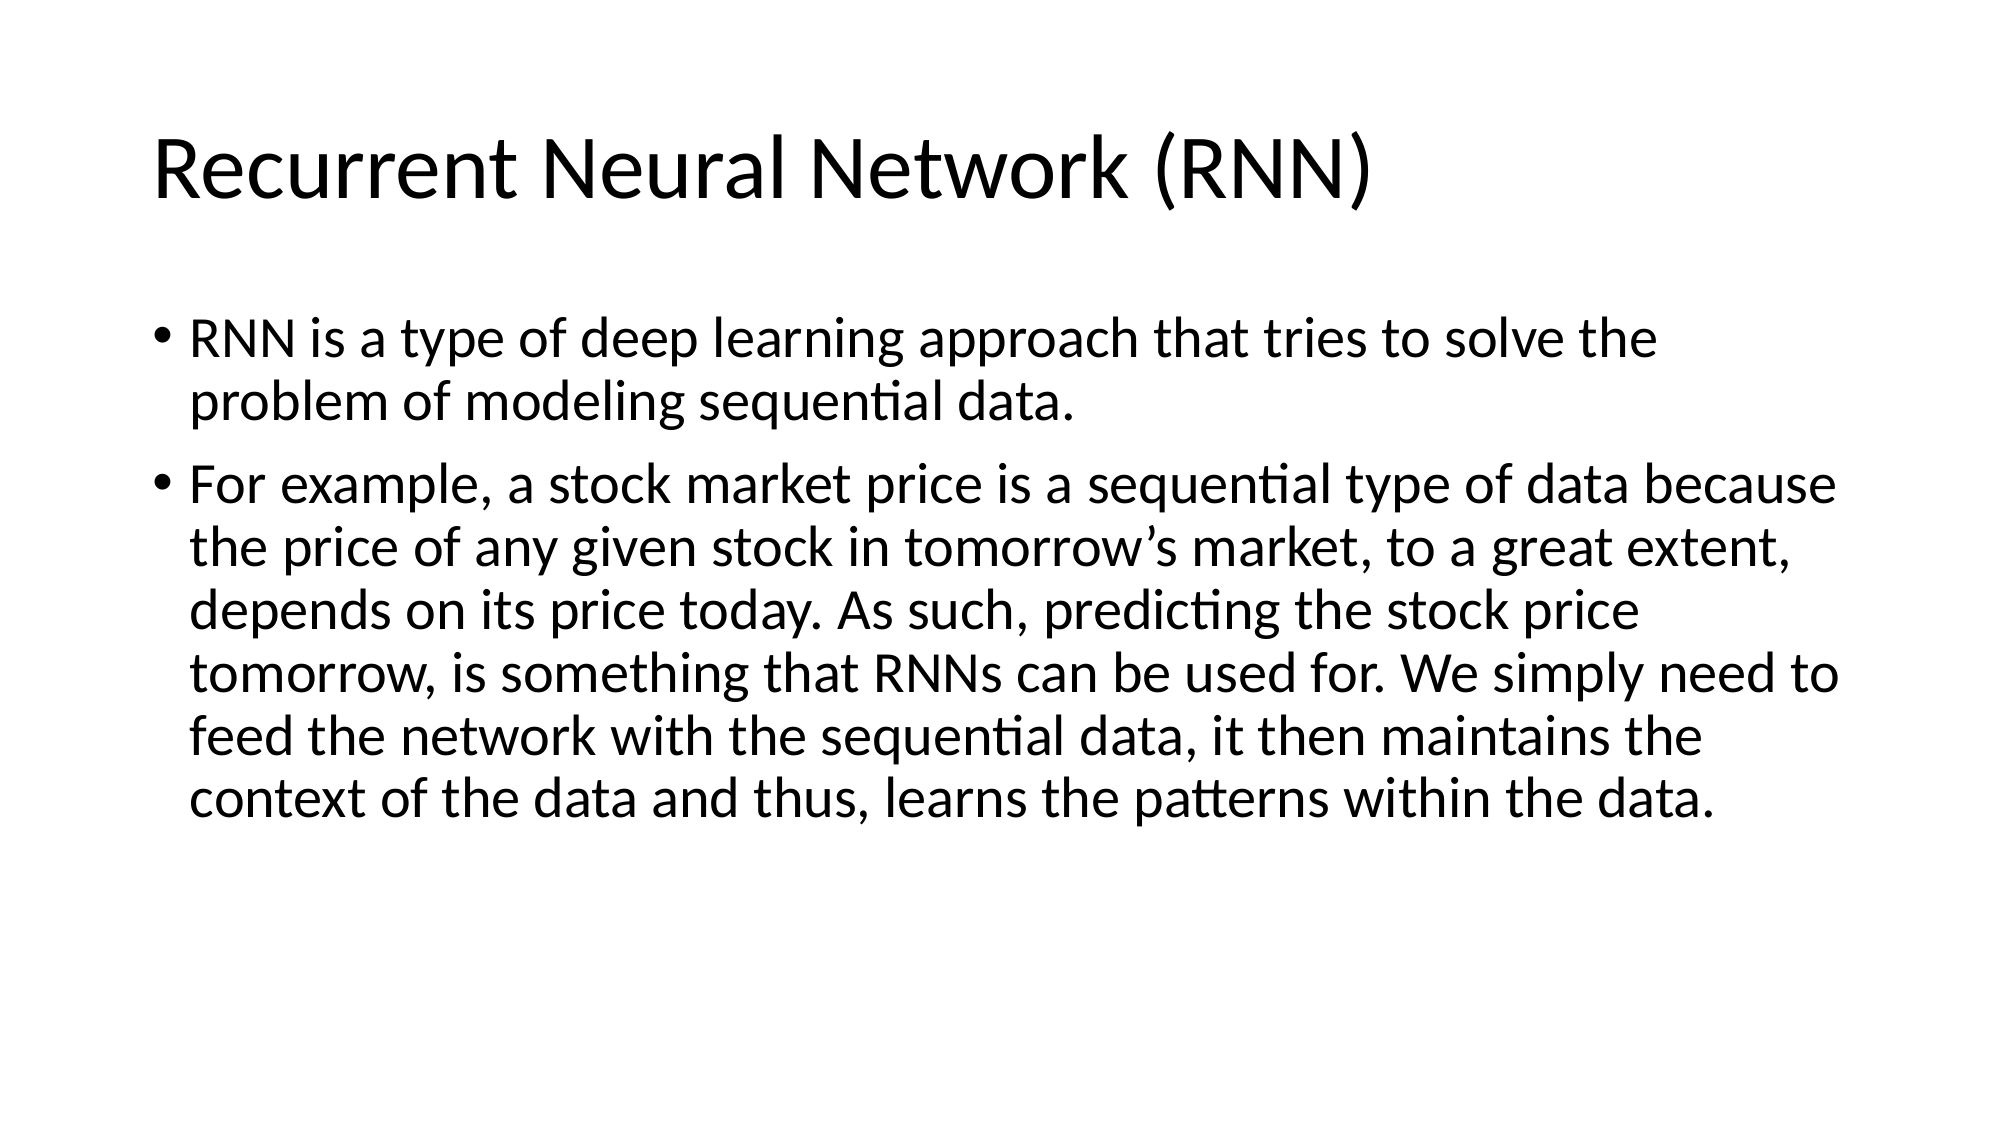

# Recurrent Neural Network (RNN)
RNN is a type of deep learning approach that tries to solve the problem of modeling sequential data.
For example, a stock market price is a sequential type of data because the price of any given stock in tomorrow’s market, to a great extent, depends on its price today. As such, predicting the stock price tomorrow, is something that RNNs can be used for. We simply need to feed the network with the sequential data, it then maintains the context of the data and thus, learns the patterns within the data.